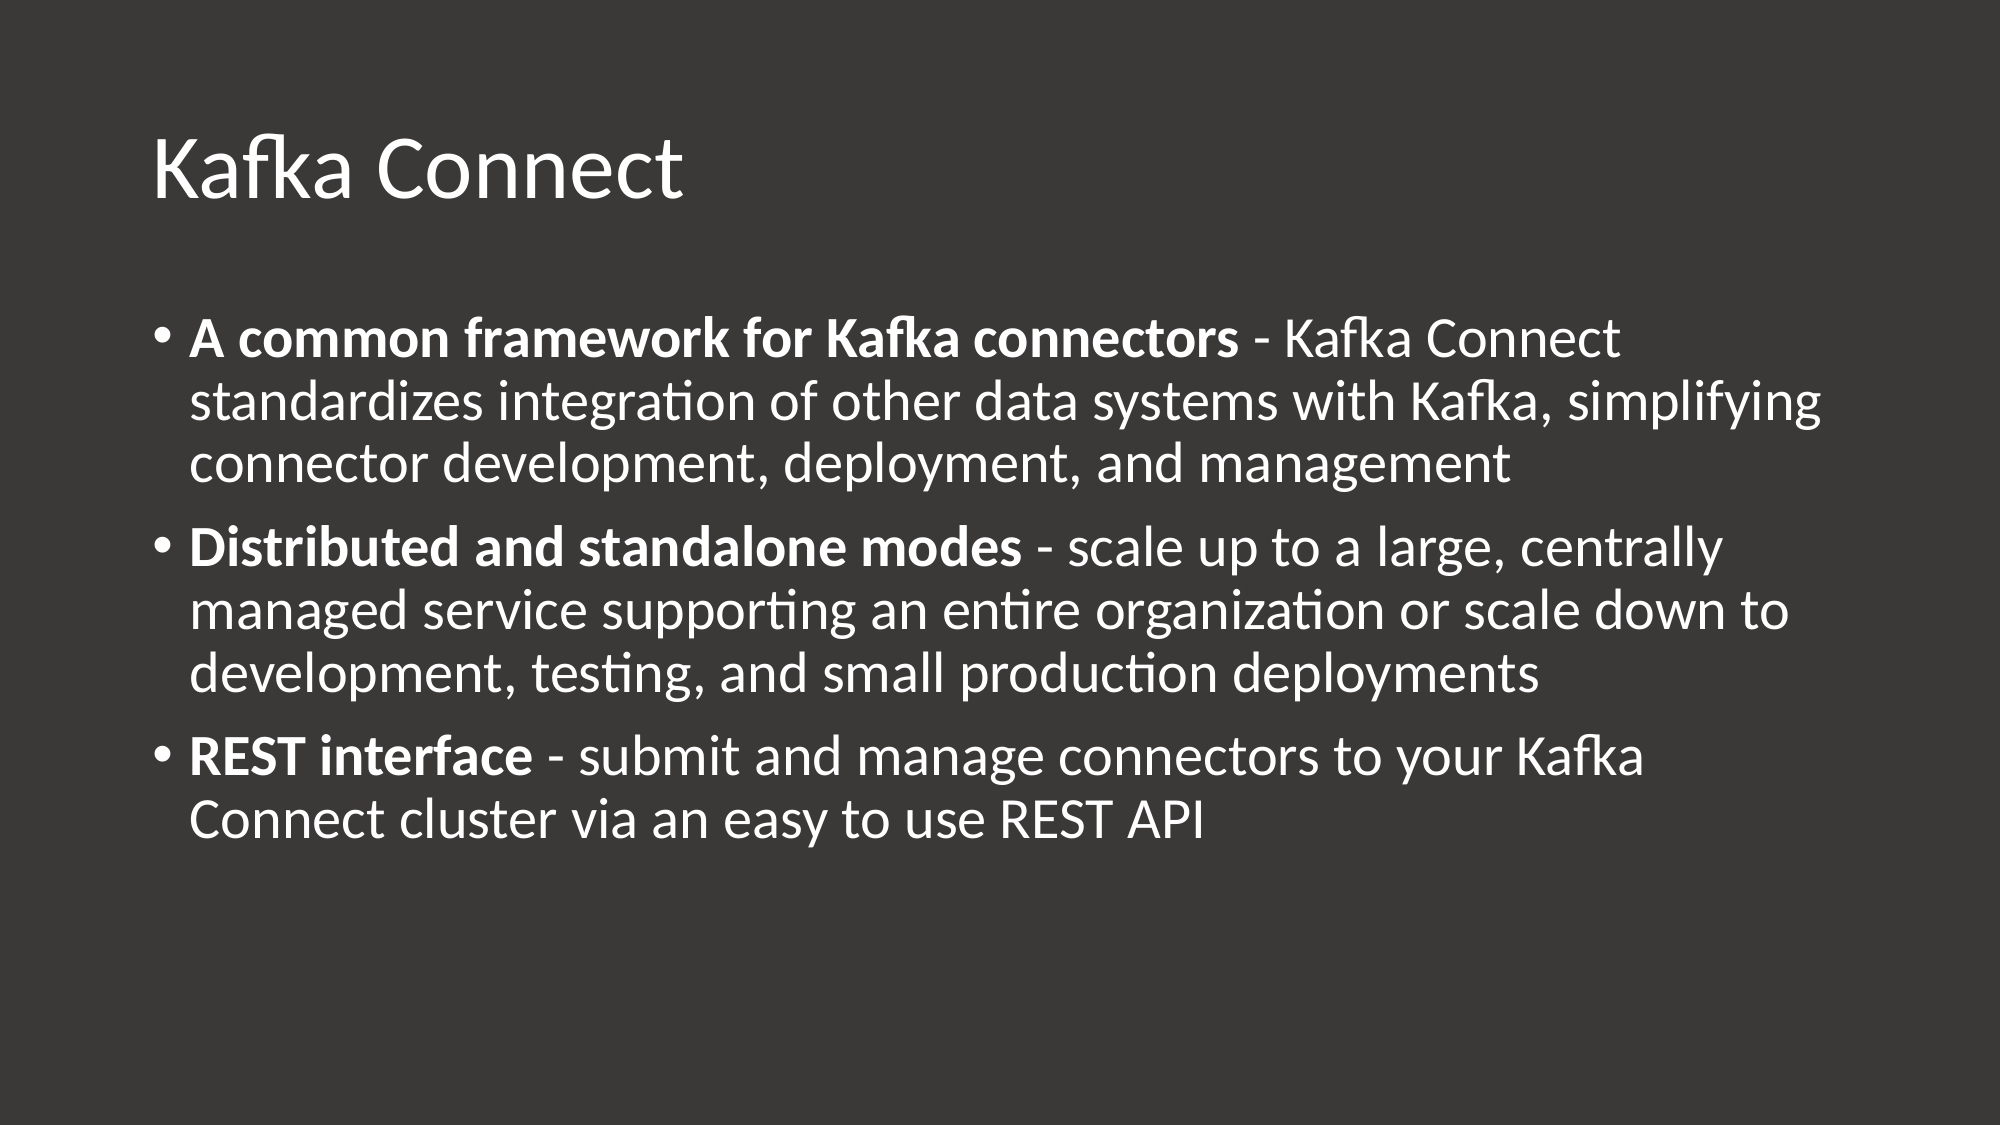

# Kafka Connect
A common framework for Kafka connectors - Kafka Connect standardizes integration of other data systems with Kafka, simplifying connector development, deployment, and management
Distributed and standalone modes - scale up to a large, centrally managed service supporting an entire organization or scale down to development, testing, and small production deployments
REST interface - submit and manage connectors to your Kafka Connect cluster via an easy to use REST API